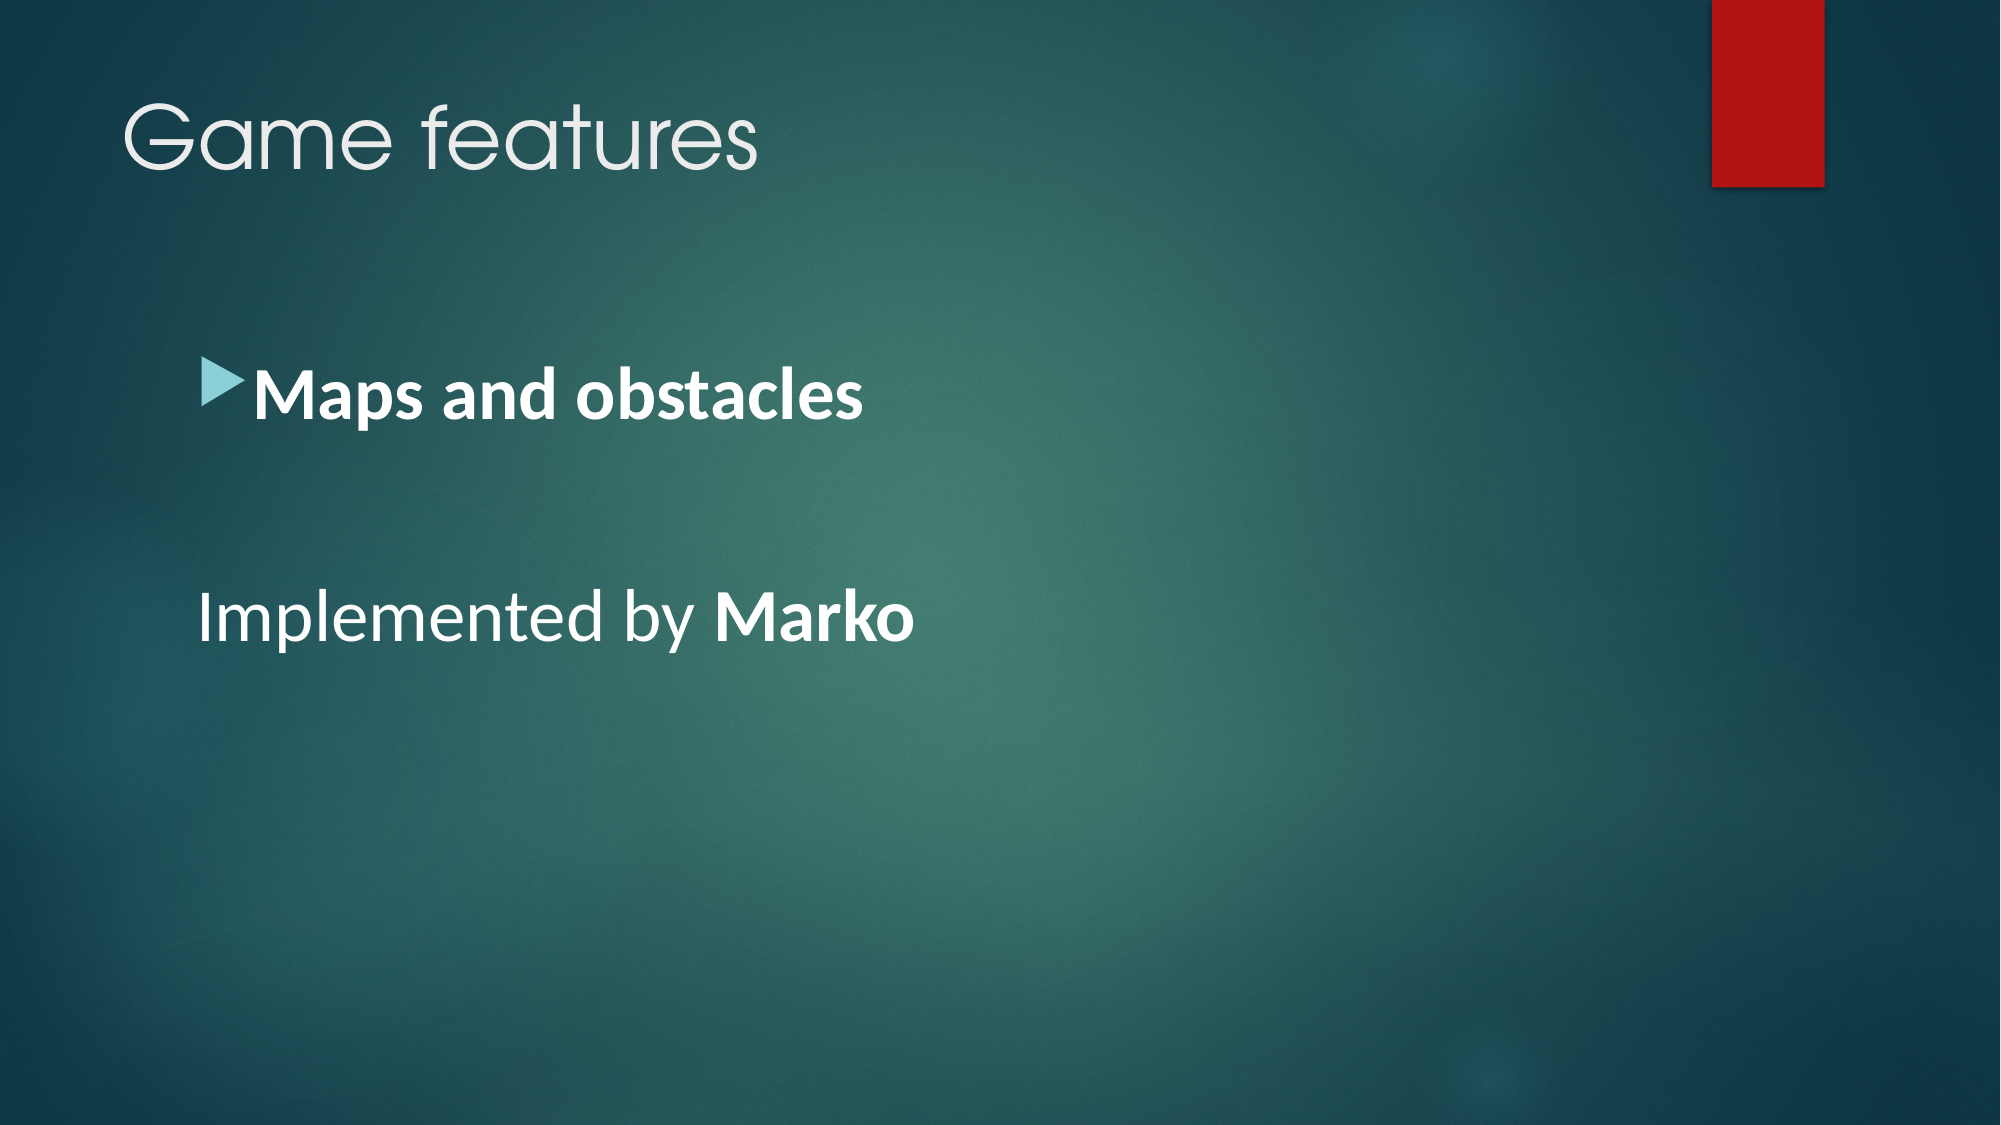

# Game features
Maps and obstacles

Implemented by Marko